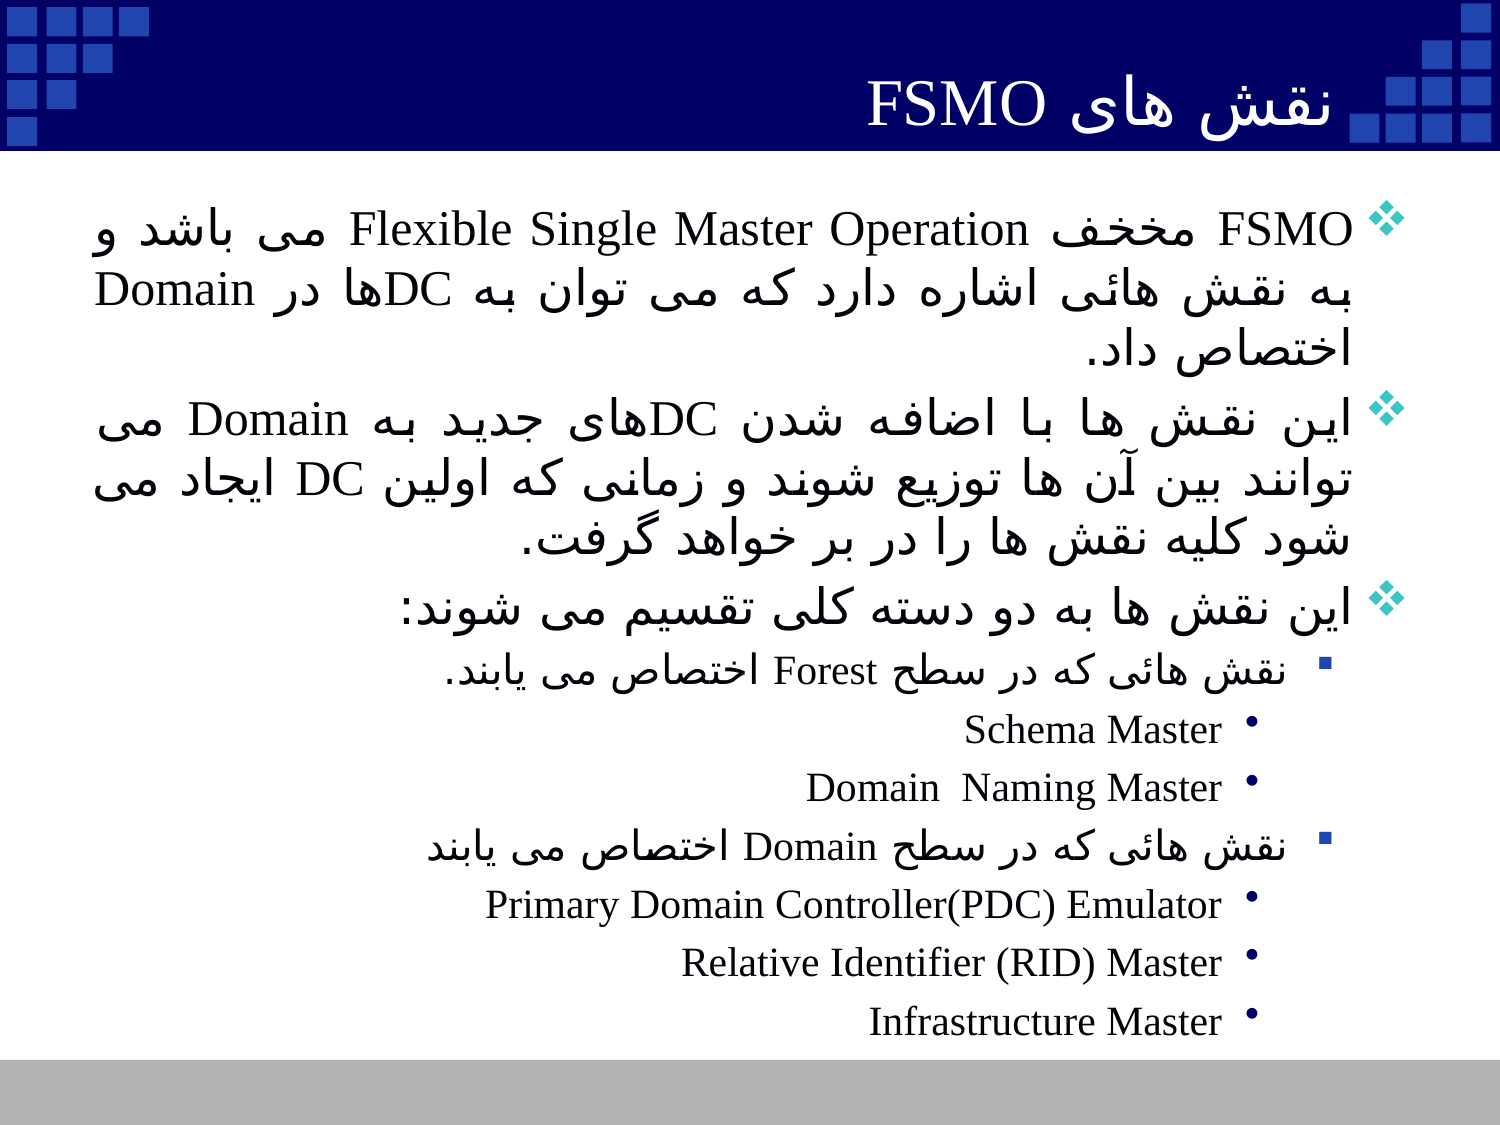

نقش های FSMO
# FSMO مخخف Flexible Single Master Operation می باشد و به نقش هائی اشاره دارد که می توان به DCها در Domain اختصاص داد.
این نقش ها با اضافه شدن DCهای جدید به Domain می توانند بین آن ها توزیع شوند و زمانی که اولین DC ایجاد می شود کلیه نقش ها را در بر خواهد گرفت.
این نقش ها به دو دسته کلی تقسیم می شوند:
نقش هائی که در سطح Forest اختصاص می یابند.
Schema Master
Domain  Naming Master
نقش هائی که در سطح Domain اختصاص می یابند
Primary Domain Controller(PDC) Emulator
Relative Identifier (RID) Master
Infrastructure Master

73
Company  Logo